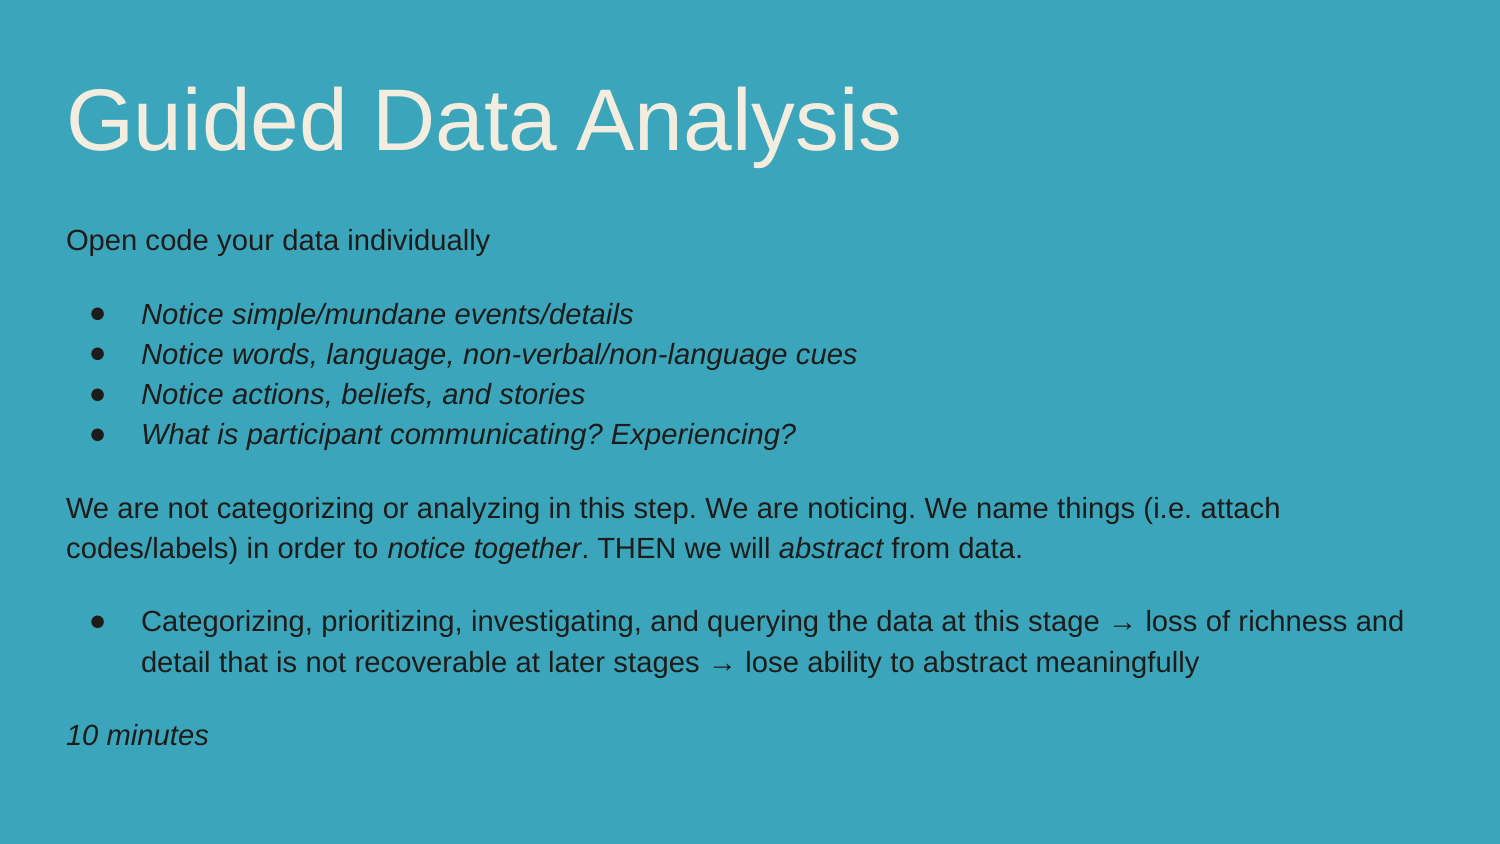

# Guided Data Analysis
Open code your data individually
Notice simple/mundane events/details
Notice words, language, non-verbal/non-language cues
Notice actions, beliefs, and stories
What is participant communicating? Experiencing?
We are not categorizing or analyzing in this step. We are noticing. We name things (i.e. attach codes/labels) in order to notice together. THEN we will abstract from data.
Categorizing, prioritizing, investigating, and querying the data at this stage → loss of richness and detail that is not recoverable at later stages → lose ability to abstract meaningfully
10 minutes